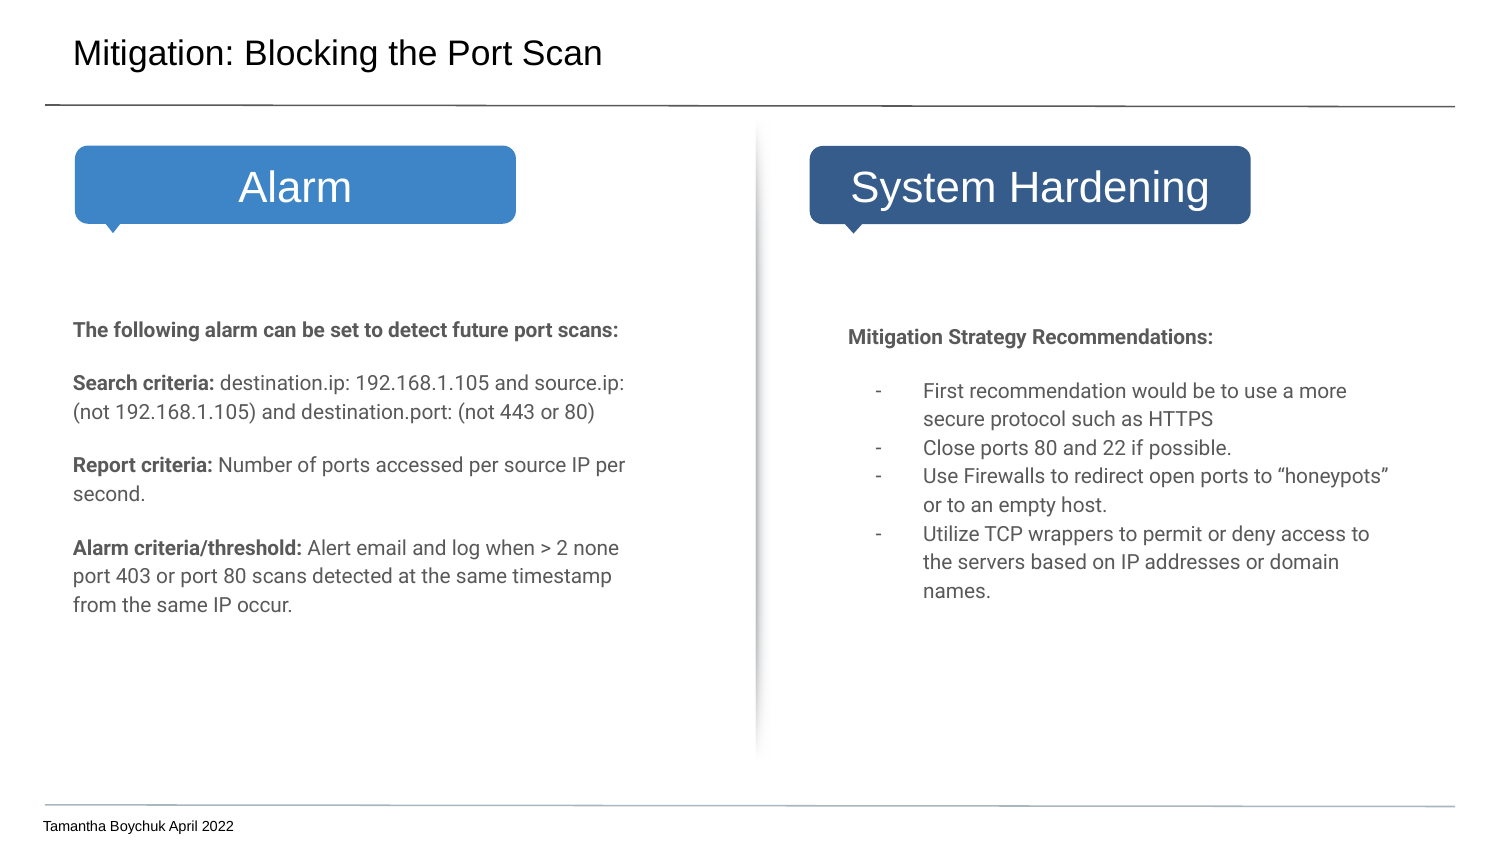

# Mitigation: Blocking the Port Scan

The following alarm can be set to detect future port scans:
Search criteria: destination.ip: 192.168.1.105 and source.ip: (not 192.168.1.105) and destination.port: (not 443 or 80)
Report criteria: Number of ports accessed per source IP per second.
Alarm criteria/threshold: Alert email and log when > 2 none port 403 or port 80 scans detected at the same timestamp from the same IP occur.

Mitigation Strategy Recommendations:
First recommendation would be to use a more secure protocol such as HTTPS
Close ports 80 and 22 if possible.
Use Firewalls to redirect open ports to “honeypots” or to an empty host.
Utilize TCP wrappers to permit or deny access to the servers based on IP addresses or domain names.

Tamantha Boychuk April 2022